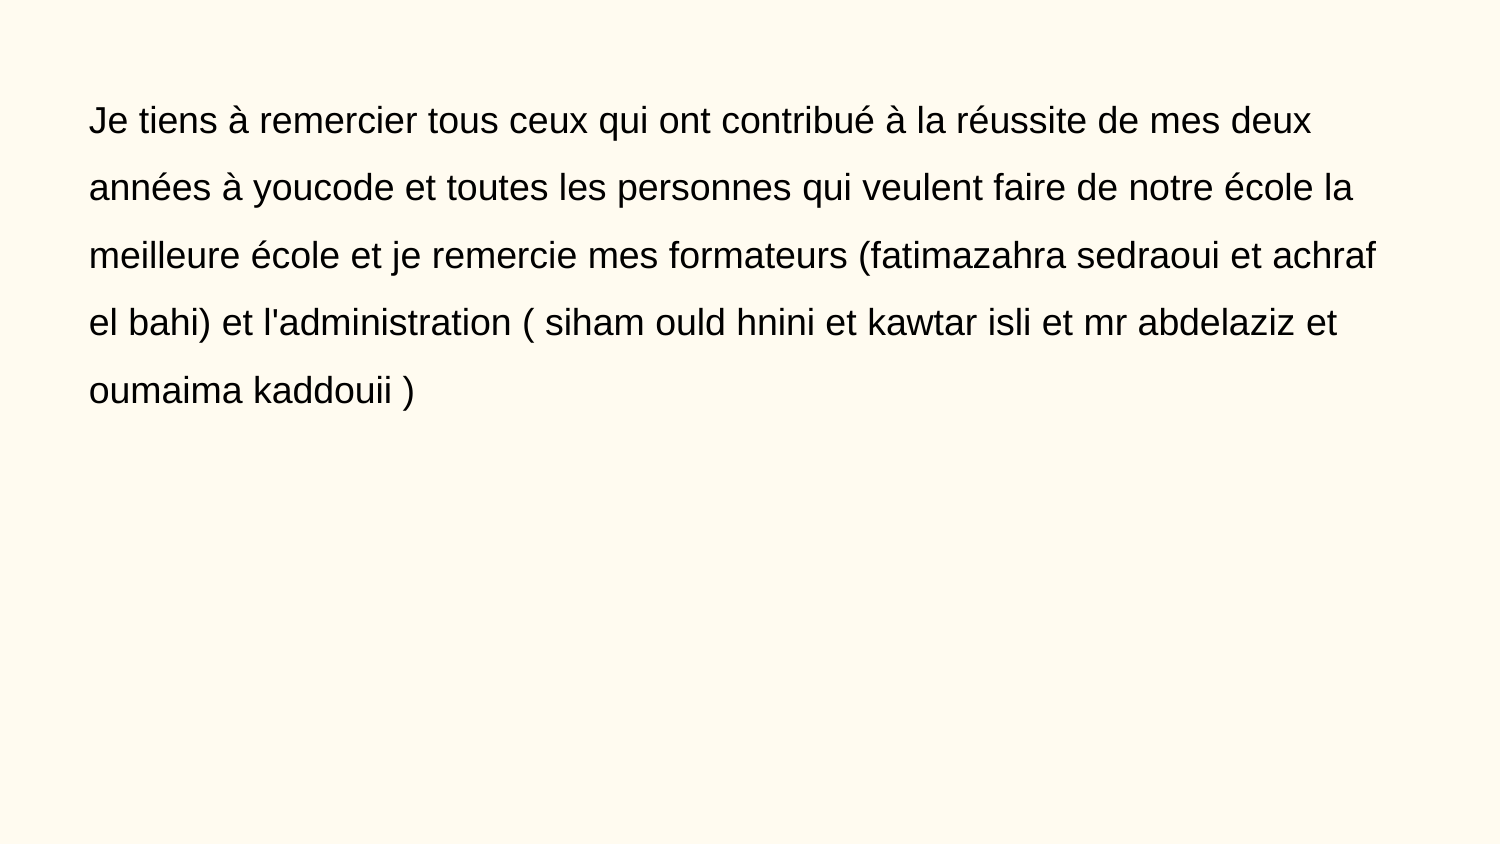

Je tiens à remercier tous ceux qui ont contribué à la réussite de mes deux années à youcode et toutes les personnes qui veulent faire de notre école la meilleure école et je remercie mes formateurs (fatimazahra sedraoui et achraf el bahi) et l'administration ( siham ould hnini et kawtar isli et mr abdelaziz et oumaima kaddouii )